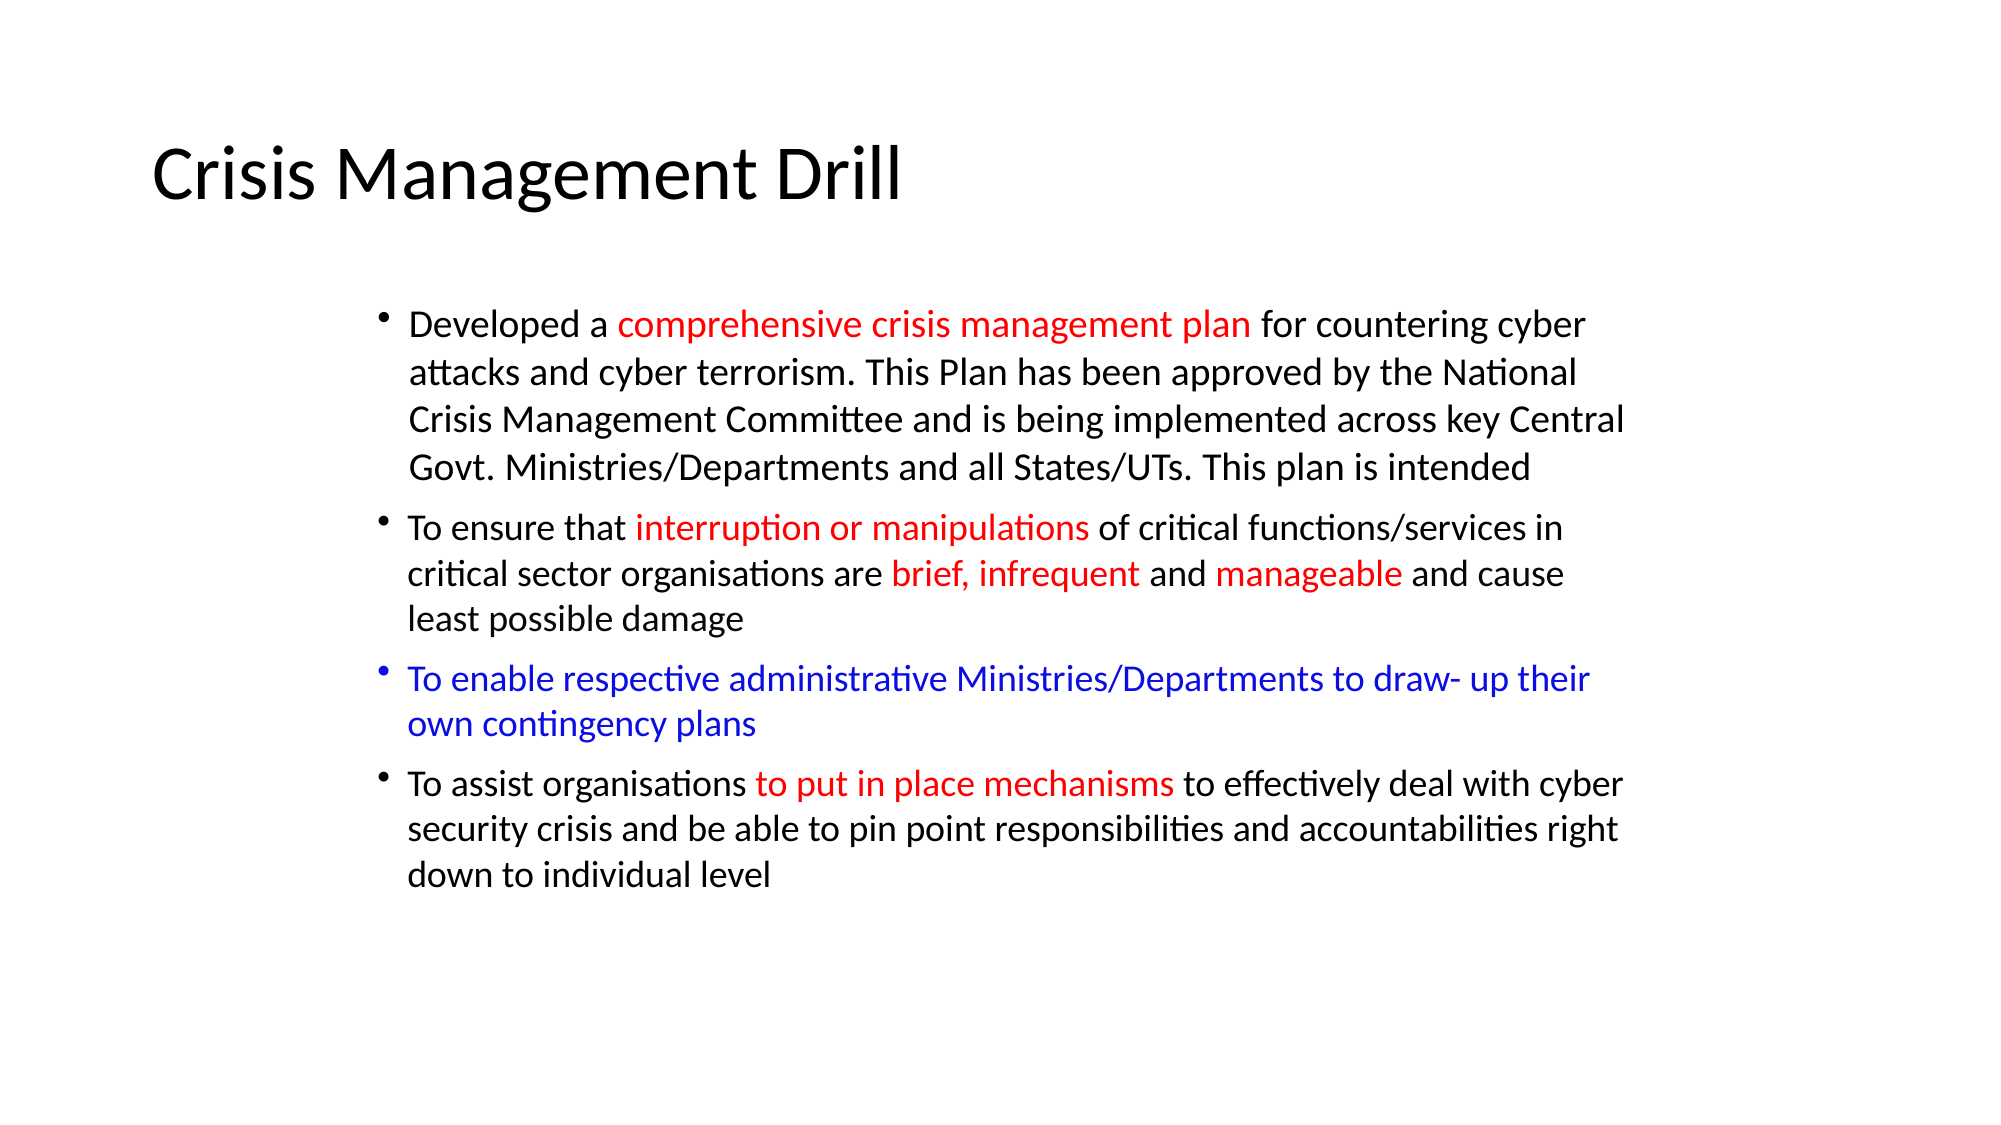

# Crisis Management Drill
Developed a comprehensive crisis management plan for countering cyber attacks and cyber terrorism. This Plan has been approved by the National Crisis Management Committee and is being implemented across key Central Govt. Ministries/Departments and all States/UTs. This plan is intended
To ensure that interruption or manipulations of critical functions/services in critical sector organisations are brief, infrequent and manageable and cause least possible damage
To enable respective administrative Ministries/Departments to draw- up their own contingency plans
To assist organisations to put in place mechanisms to effectively deal with cyber security crisis and be able to pin point responsibilities and accountabilities right down to individual level